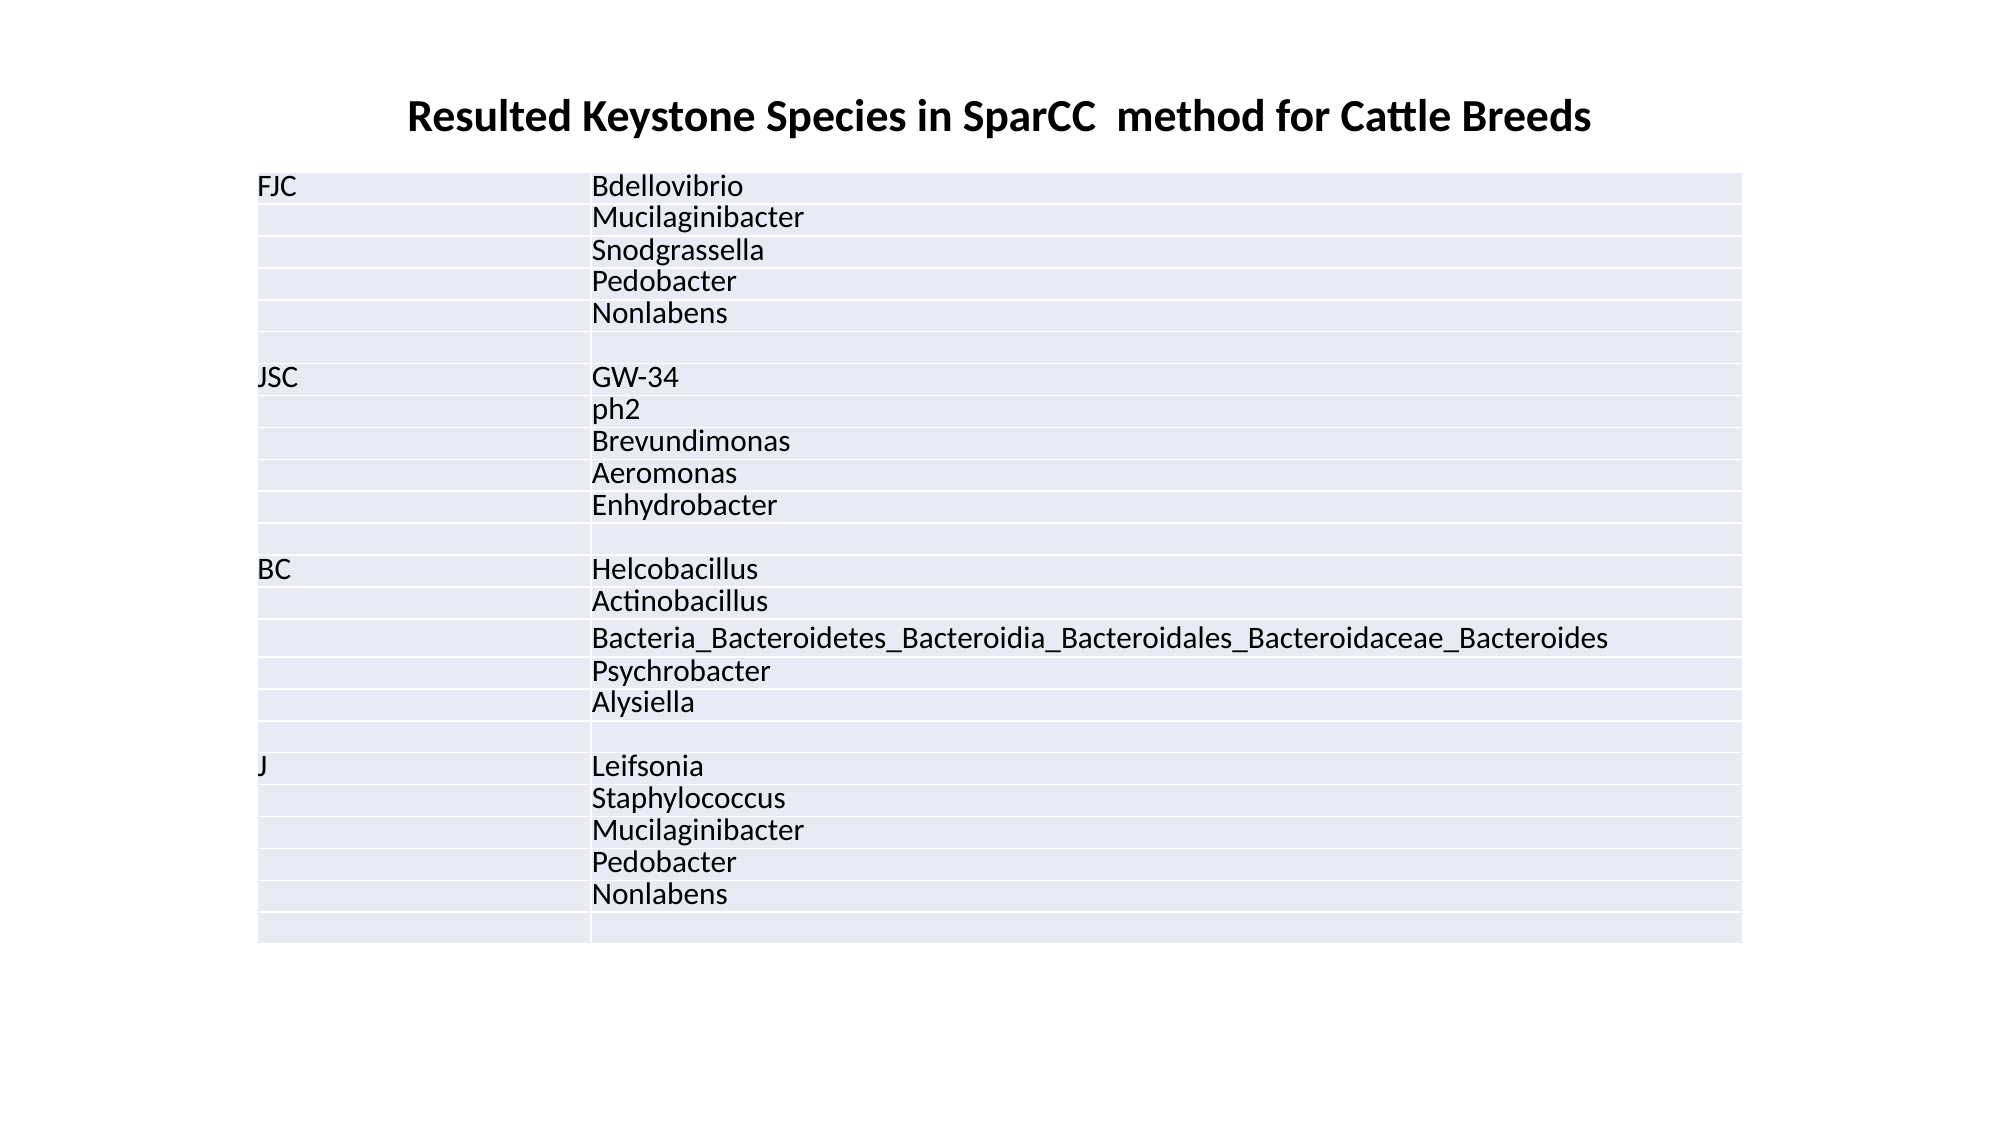

Resulted Keystone Species in SparCC  method for Cattle Breeds
| FJC | Bdellovibrio |
| --- | --- |
|  | Mucilaginibacter |
|  | Snodgrassella |
|  | Pedobacter |
|  | Nonlabens |
|  |  |
| JSC | GW-34 |
|  | ph2 |
|  | Brevundimonas |
|  | Aeromonas |
|  | Enhydrobacter |
|  |  |
| BC | Helcobacillus |
|  | Actinobacillus |
|  | Bacteria\_Bacteroidetes\_Bacteroidia\_Bacteroidales\_Bacteroidaceae\_Bacteroides |
|  | Psychrobacter |
|  | Alysiella |
|  |  |
| J | Leifsonia |
|  | Staphylococcus |
|  | Mucilaginibacter |
|  | Pedobacter |
|  | Nonlabens |
|  |  |